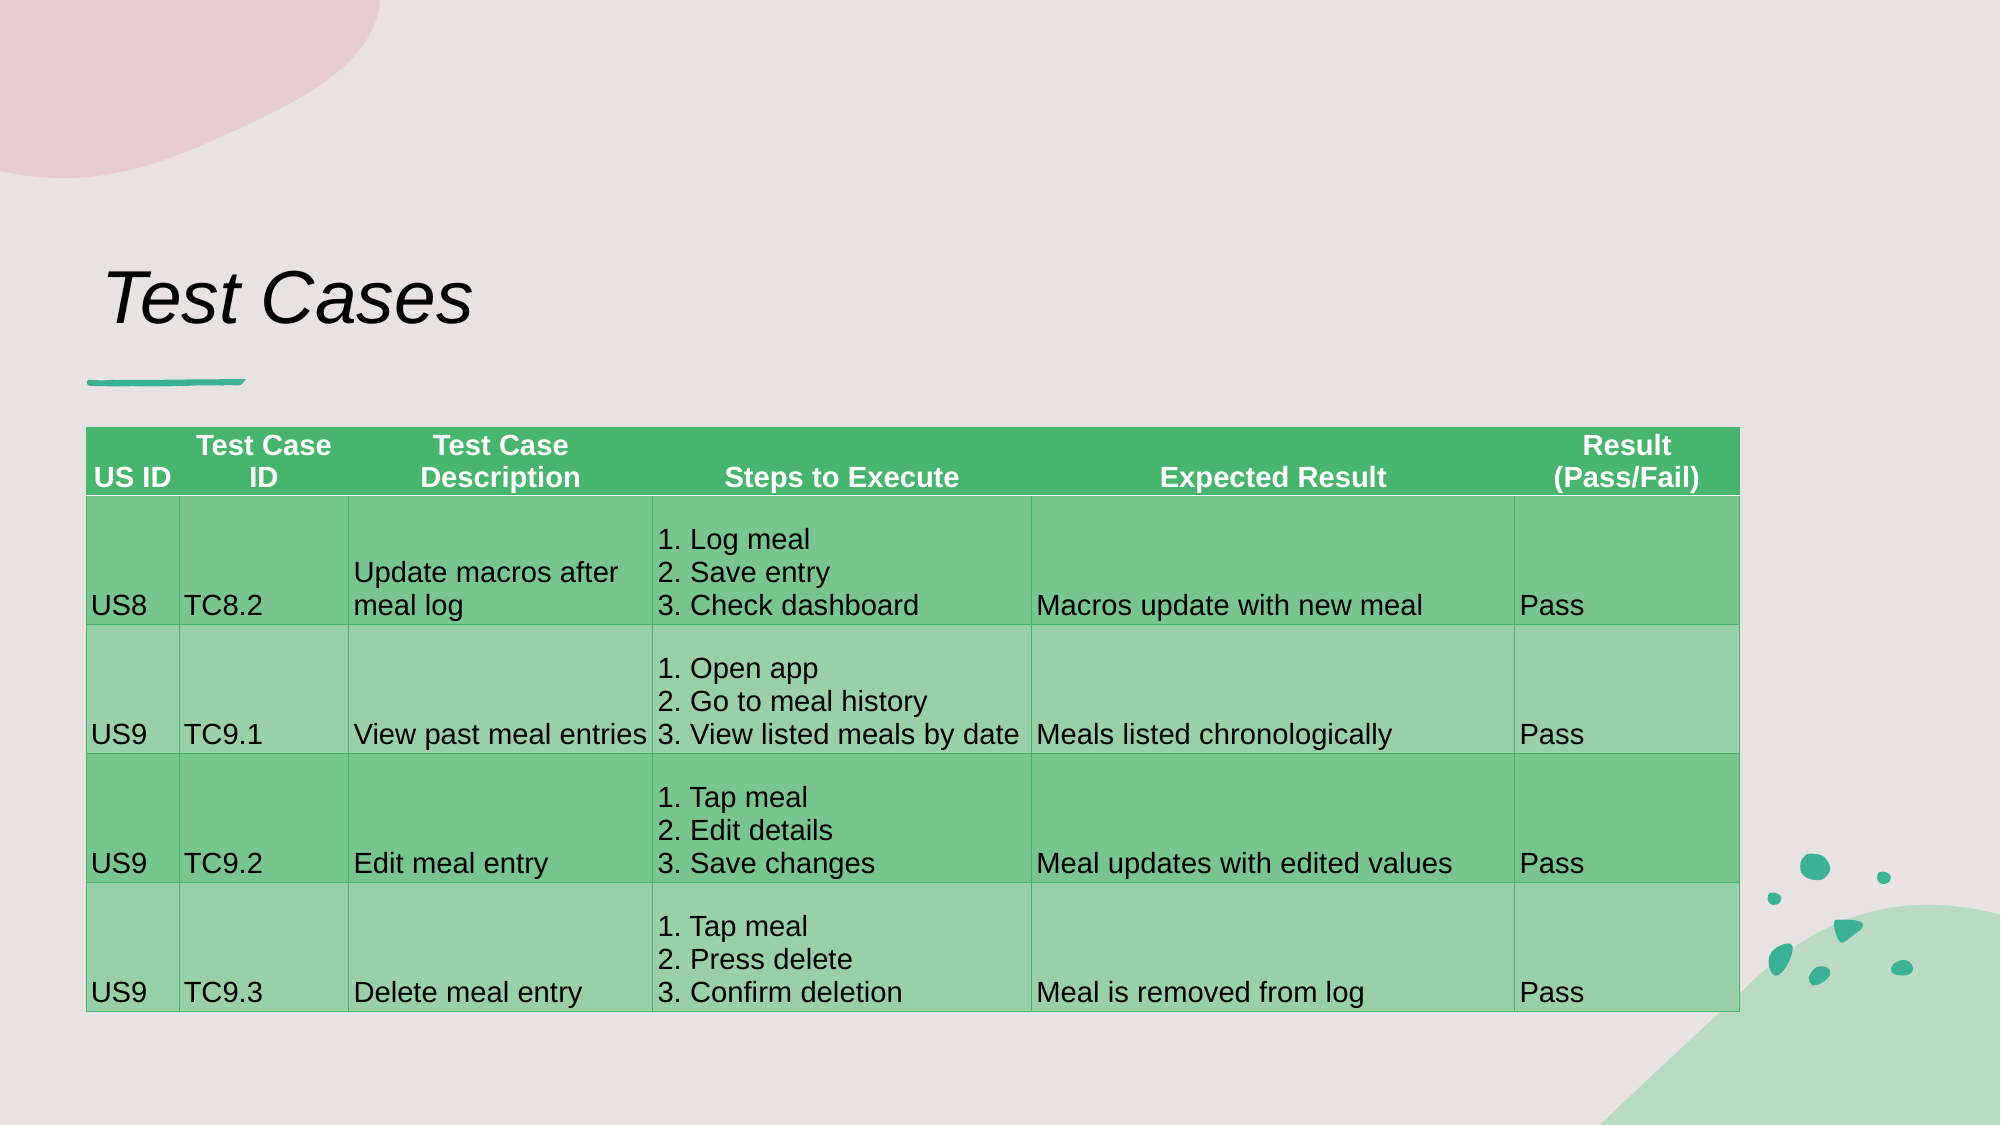

# Test Cases
| US ID | Test Case ID | Test Case Description | Steps to Execute | Expected Result | Result (Pass/Fail) |
| --- | --- | --- | --- | --- | --- |
| US8 | TC8.2 | Update macros after meal log | 1. Log meal 2. Save entry 3. Check dashboard | Macros update with new meal | Pass |
| US9 | TC9.1 | View past meal entries | 1. Open app 2. Go to meal history 3. View listed meals by date | Meals listed chronologically | Pass |
| US9 | TC9.2 | Edit meal entry | 1. Tap meal 2. Edit details 3. Save changes | Meal updates with edited values | Pass |
| US9 | TC9.3 | Delete meal entry | 1. Tap meal 2. Press delete 3. Confirm deletion | Meal is removed from log | Pass |